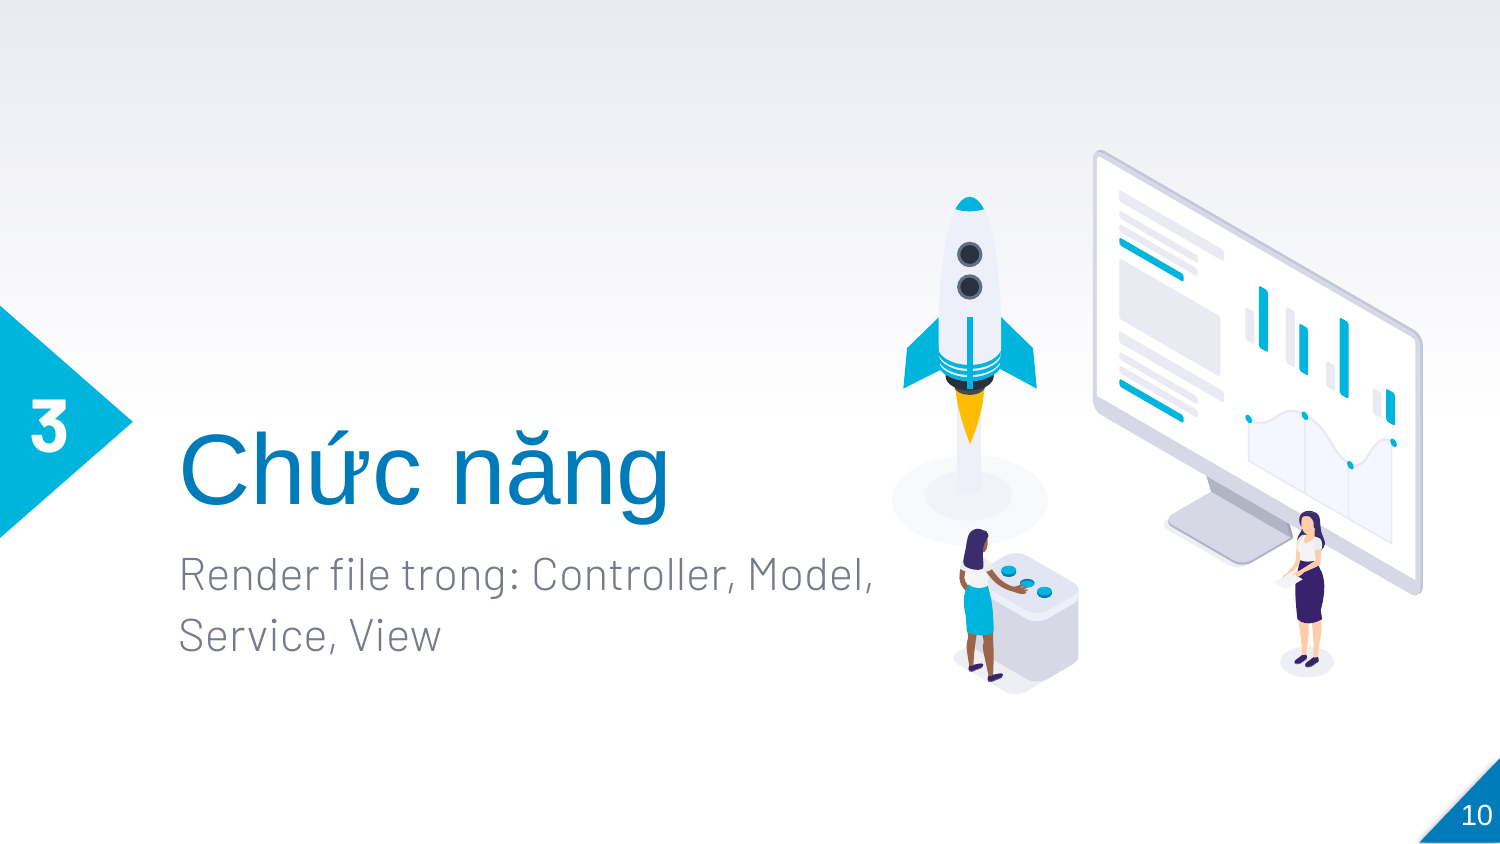

3
# Chức năng
Render file trong: Controller, Model, Service, View
10